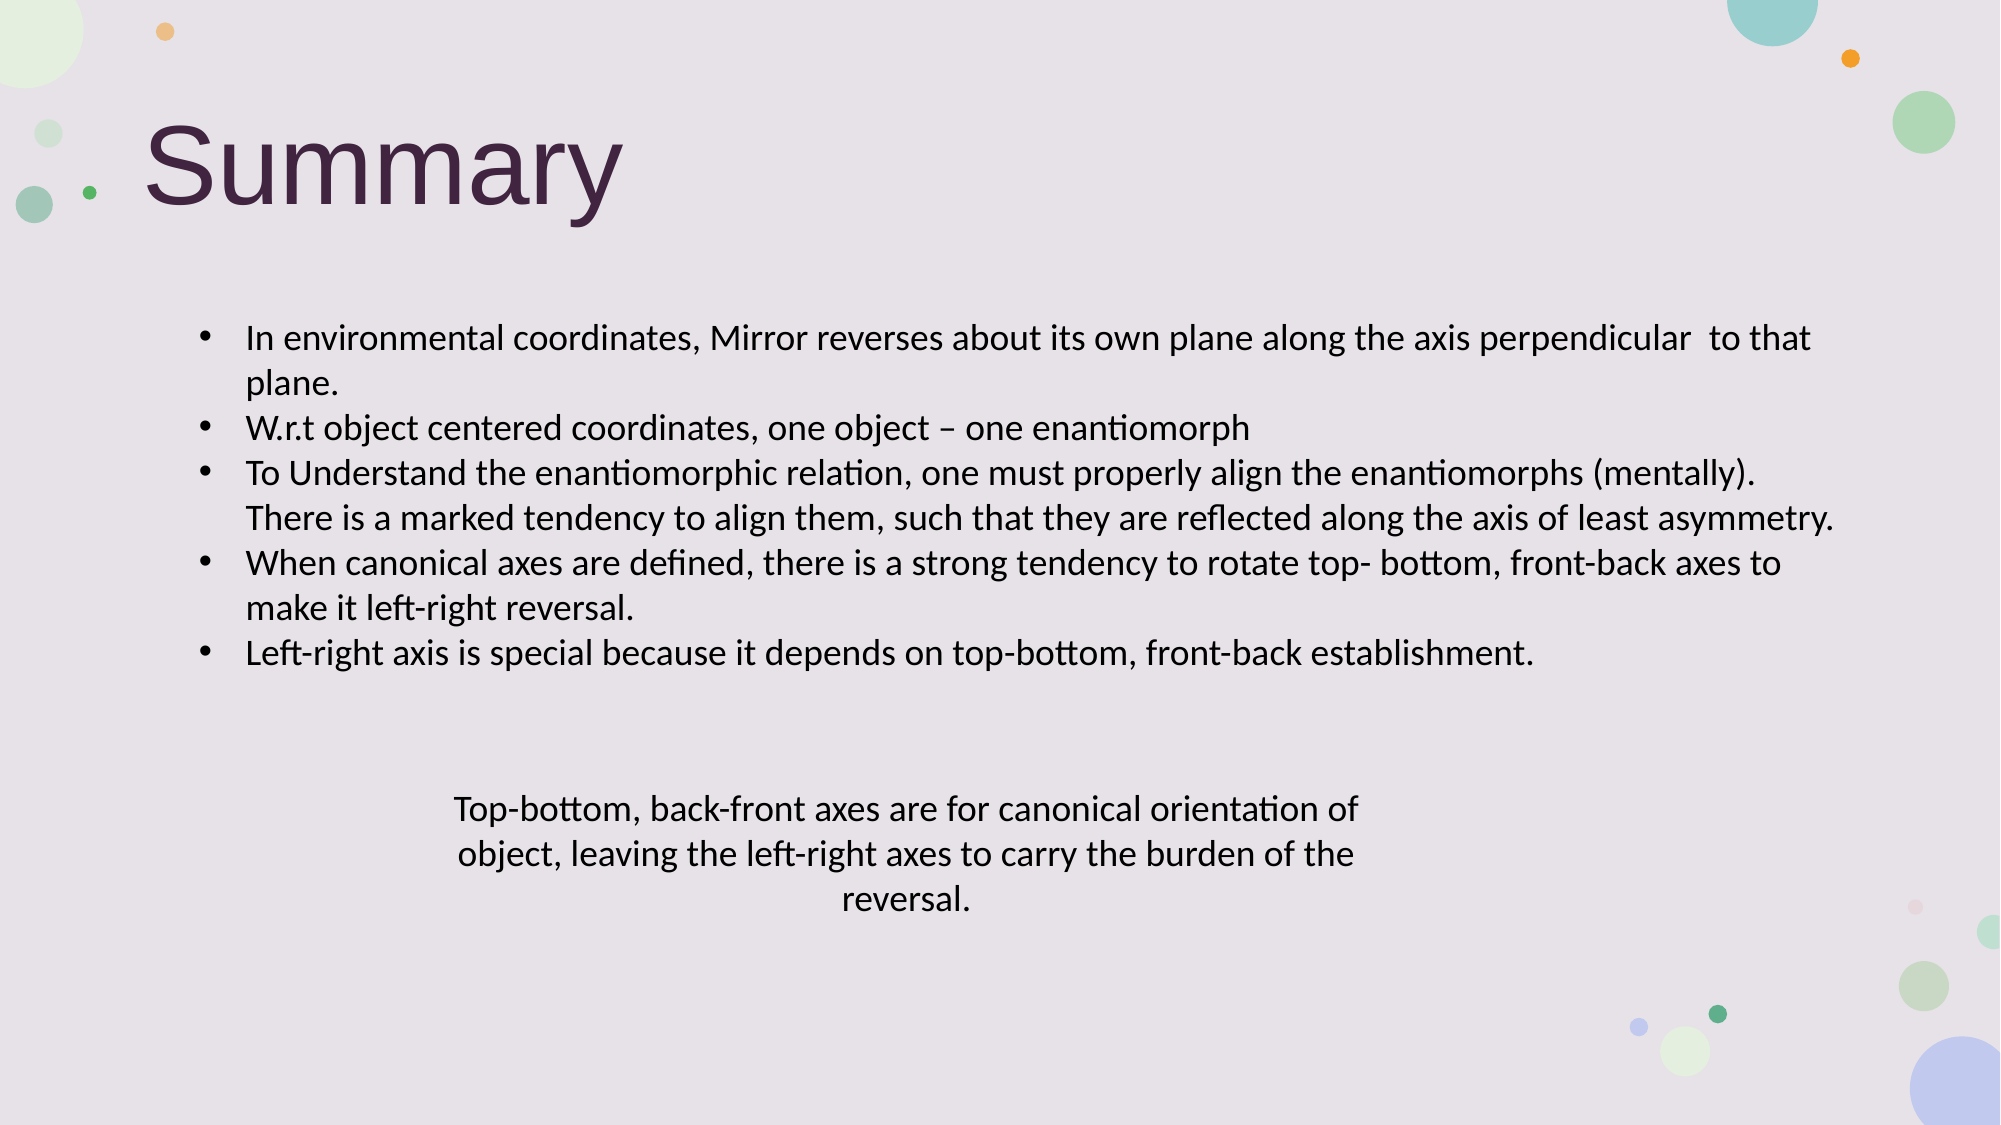

# Summary
In environmental coordinates, Mirror reverses about its own plane along the axis perpendicular  to that plane.
W.r.t object centered coordinates, one object – one enantiomorph
To Understand the enantiomorphic relation, one must properly align the enantiomorphs (mentally). There is a marked tendency to align them, such that they are reflected along the axis of least asymmetry.
When canonical axes are defined, there is a strong tendency to rotate top- bottom, front-back axes to make it left-right reversal.
Left-right axis is special because it depends on top-bottom, front-back establishment.
Top-bottom, back-front axes are for canonical orientation of object, leaving the left-right axes to carry the burden of the reversal.